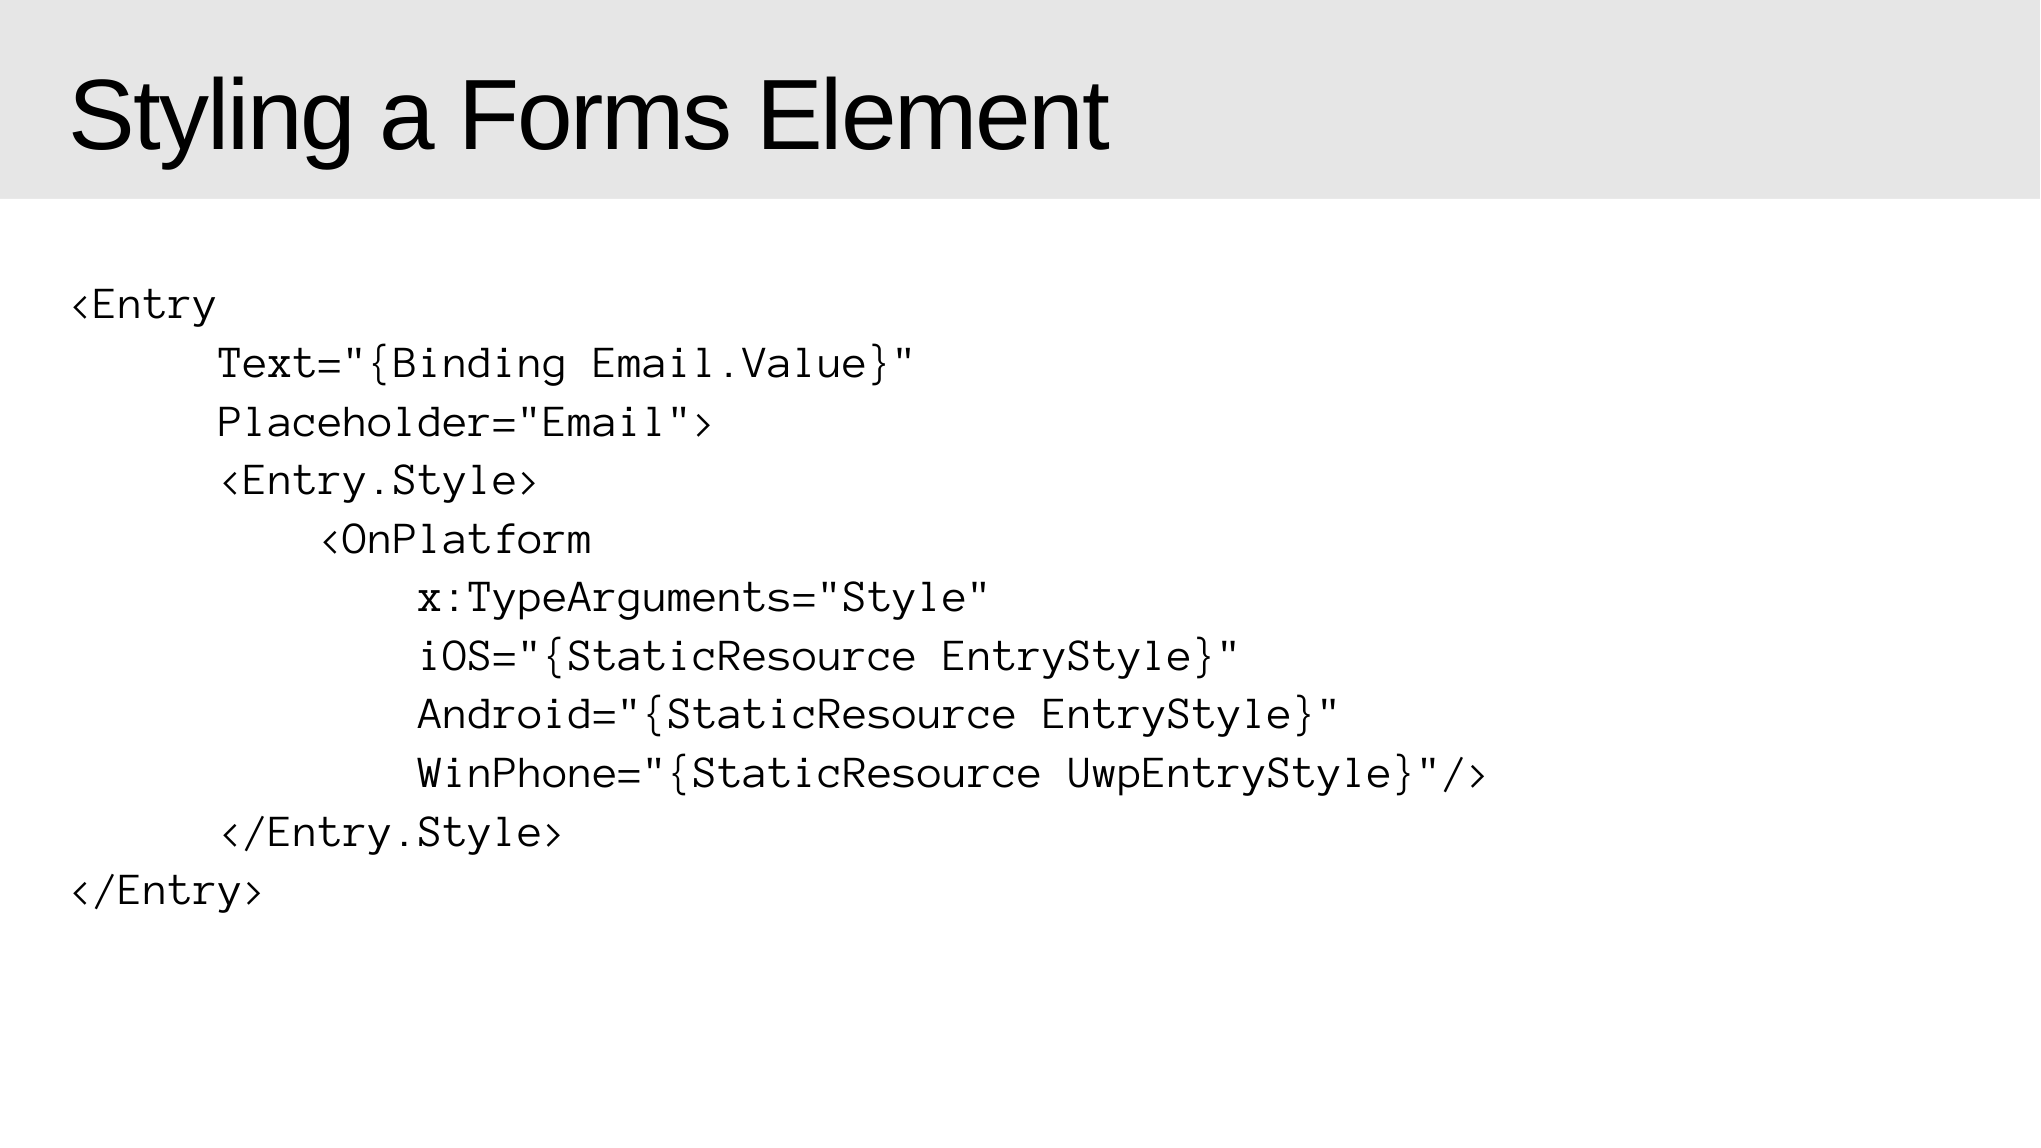

# Styling a Forms Element

<Entry
	Text="{Binding Email.Value}"
	Placeholder="Email">
      <Entry.Style>
          <OnPlatform
              x:TypeArguments="Style"
              iOS="{StaticResource EntryStyle}"
              Android="{StaticResource EntryStyle}"
              WinPhone="{StaticResource UwpEntryStyle}"/>
      </Entry.Style>
</Entry>